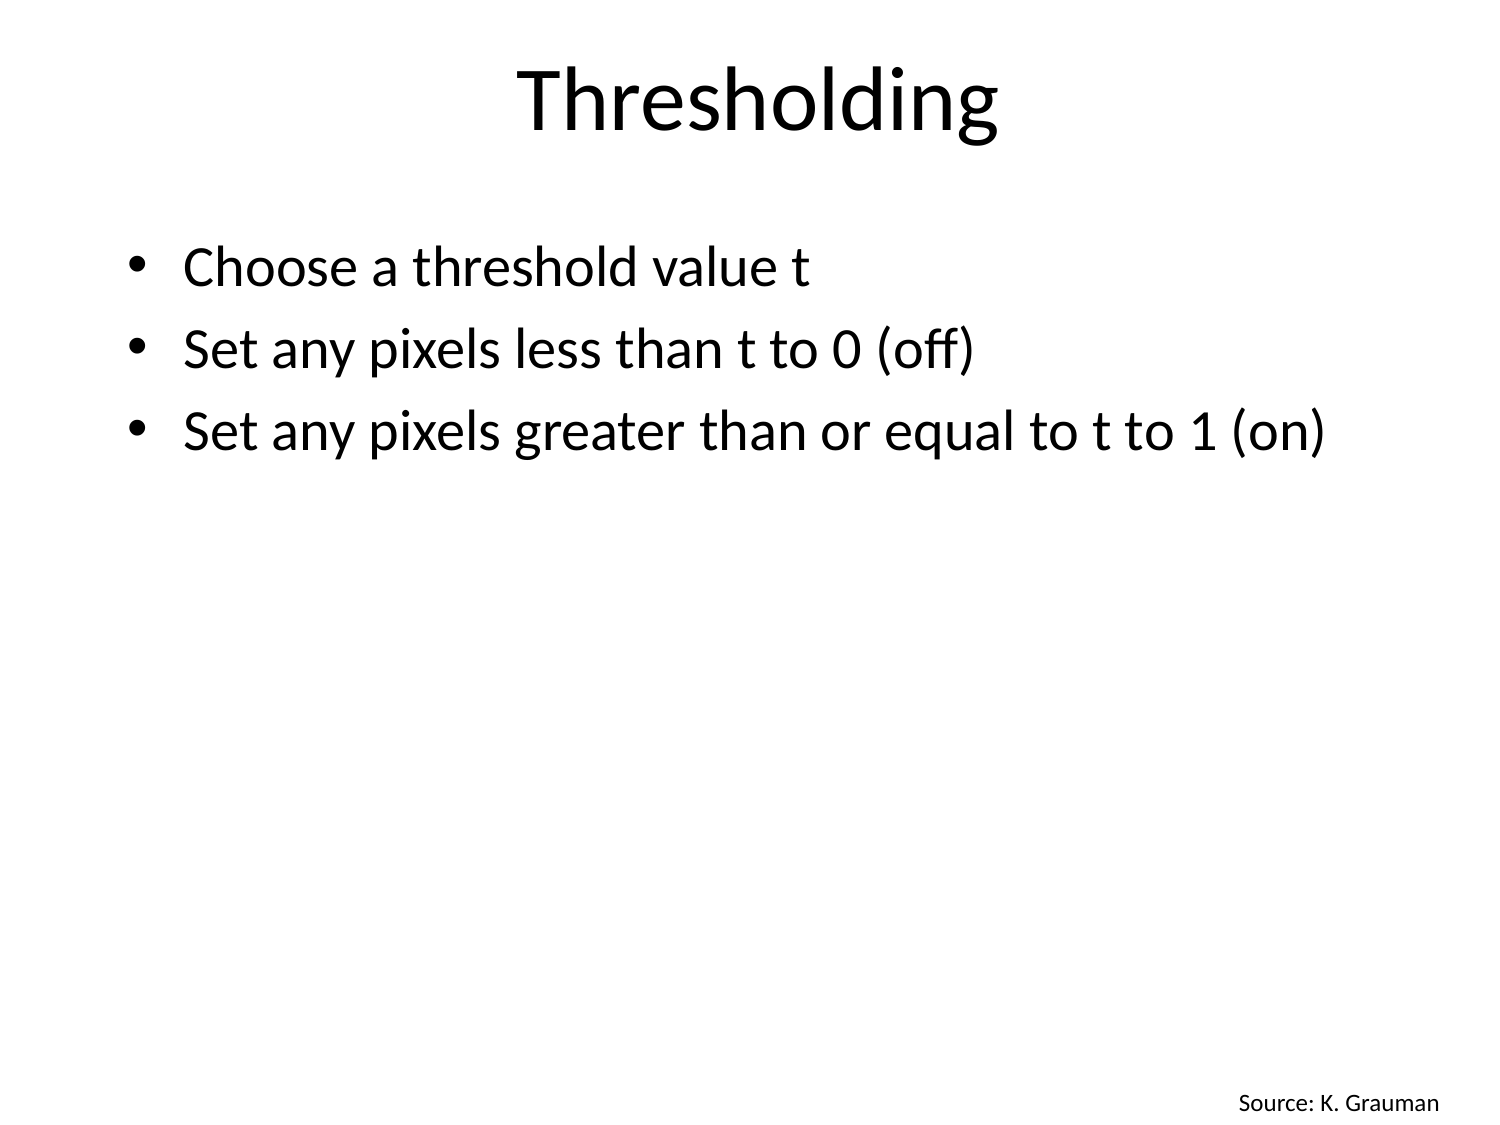

# Thresholding
Choose a threshold value t
Set any pixels less than t to 0 (off)
Set any pixels greater than or equal to t to 1 (on)

Source: K. Grauman